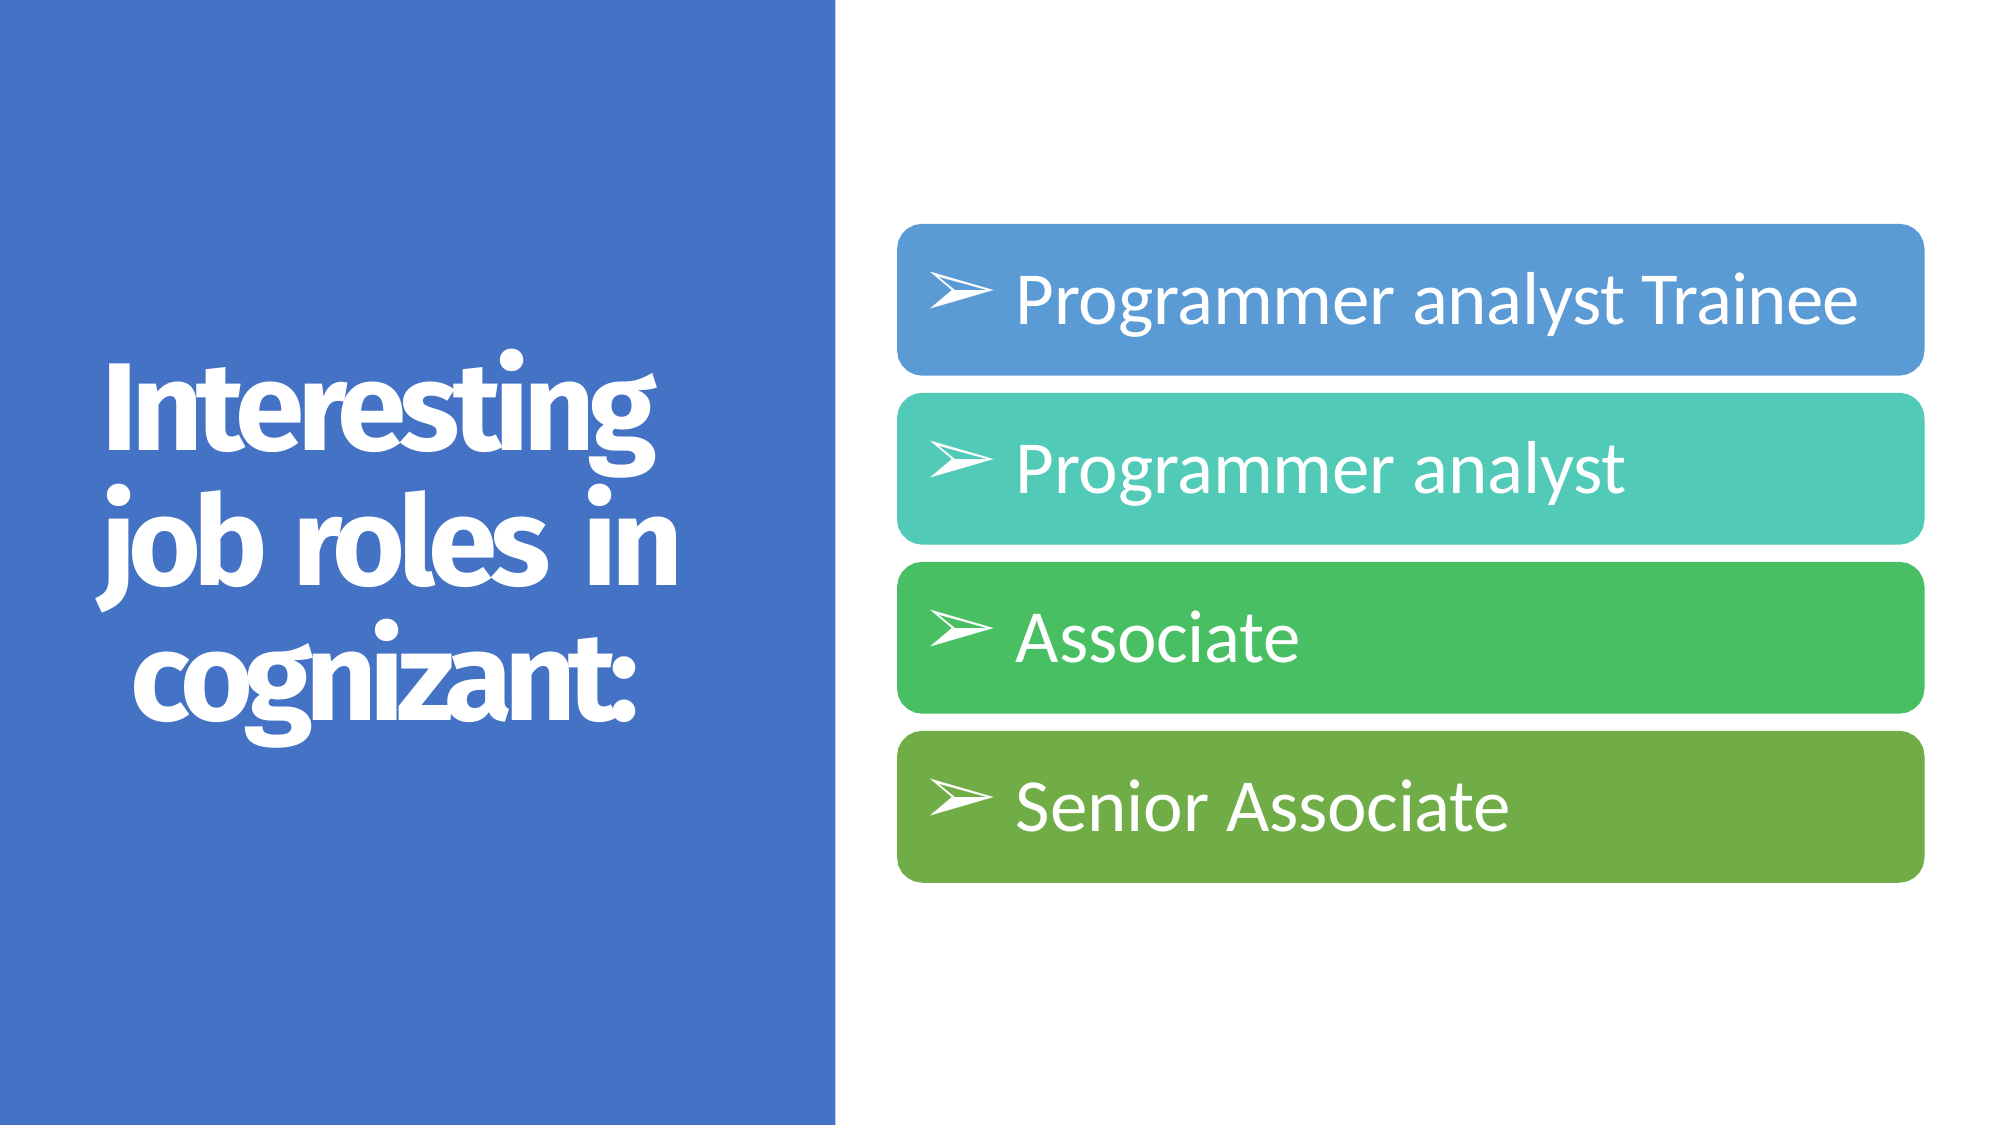

Programmer analyst Trainee
Programmer analyst
Associate
Senior Associate
Interesting  job roles in  cognizant: